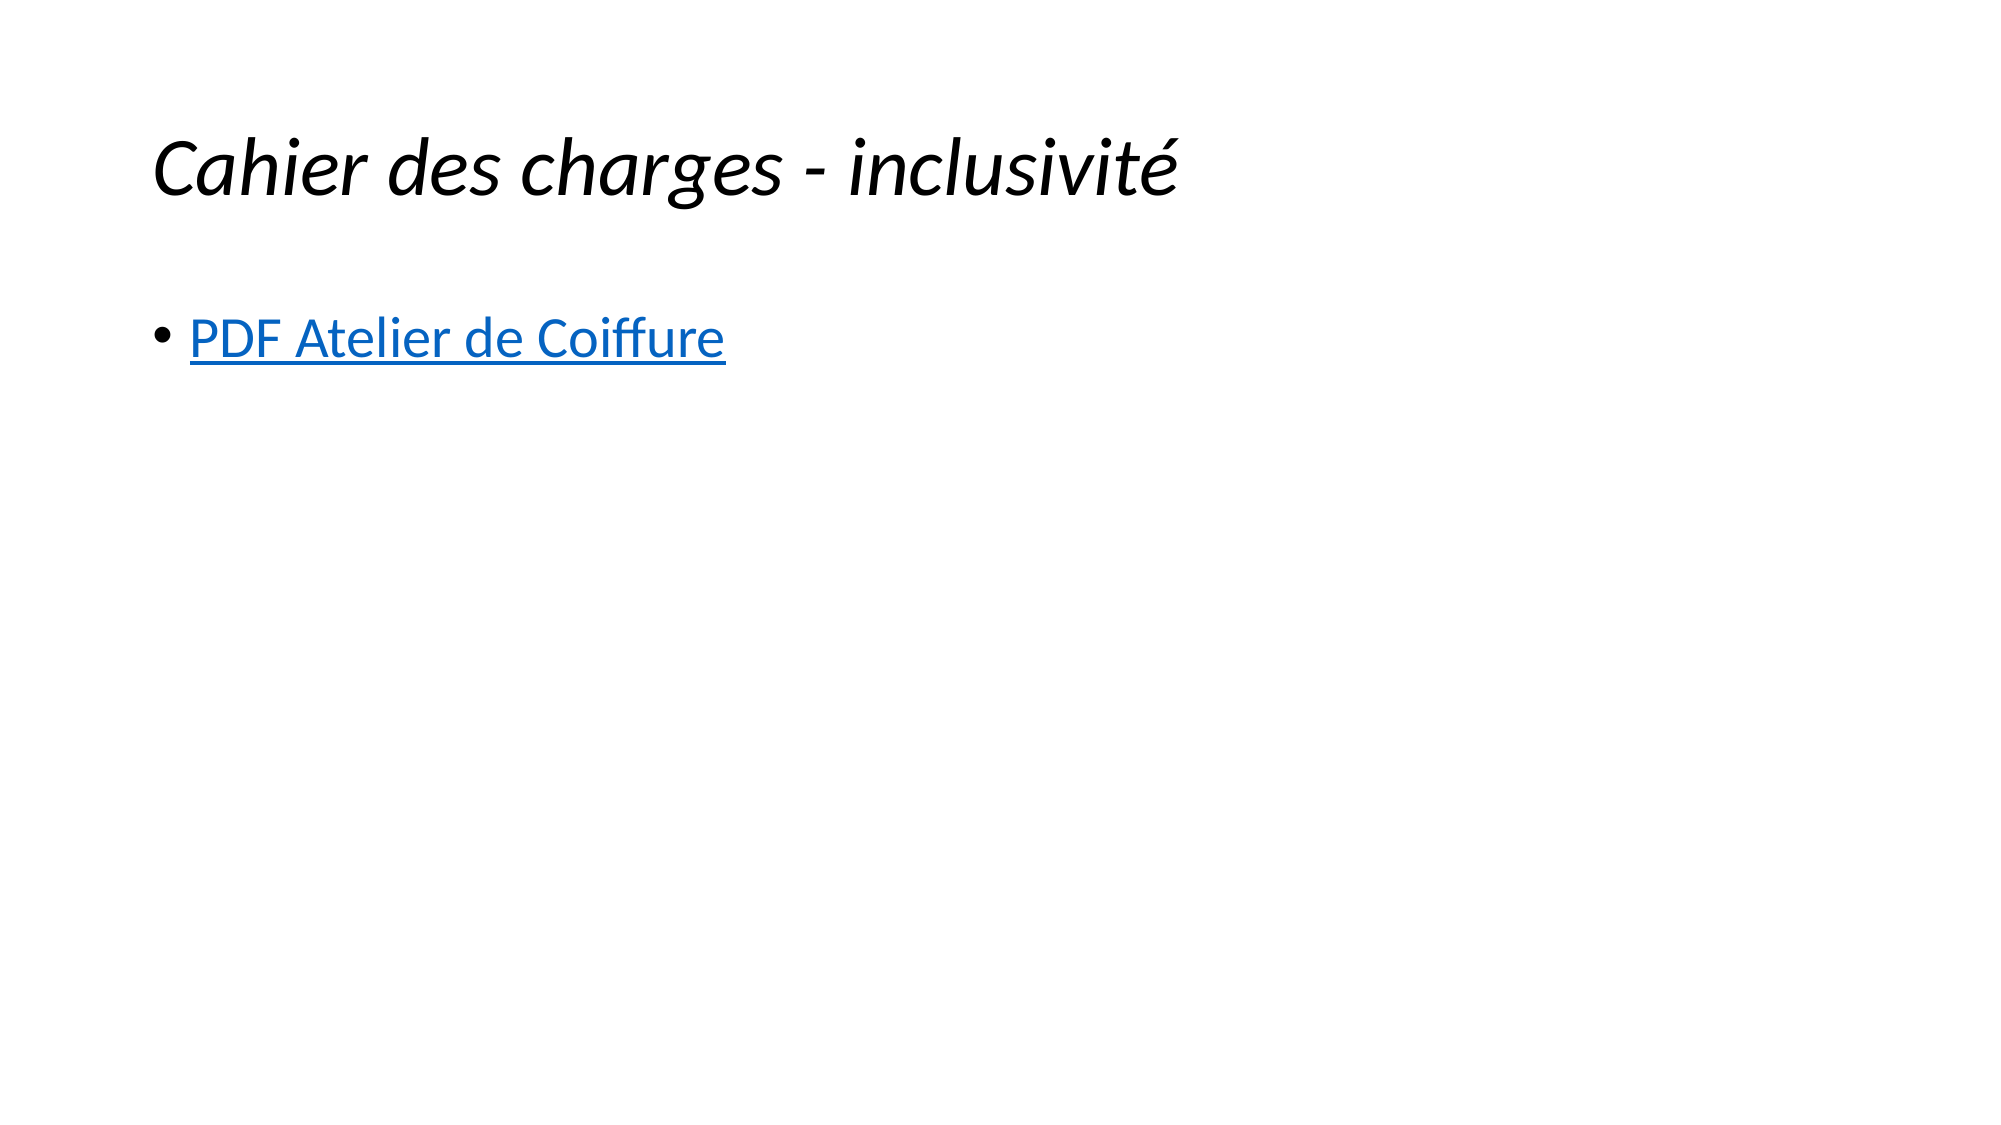

# Cahier des charges - inclusivité
PDF Atelier de Coiffure